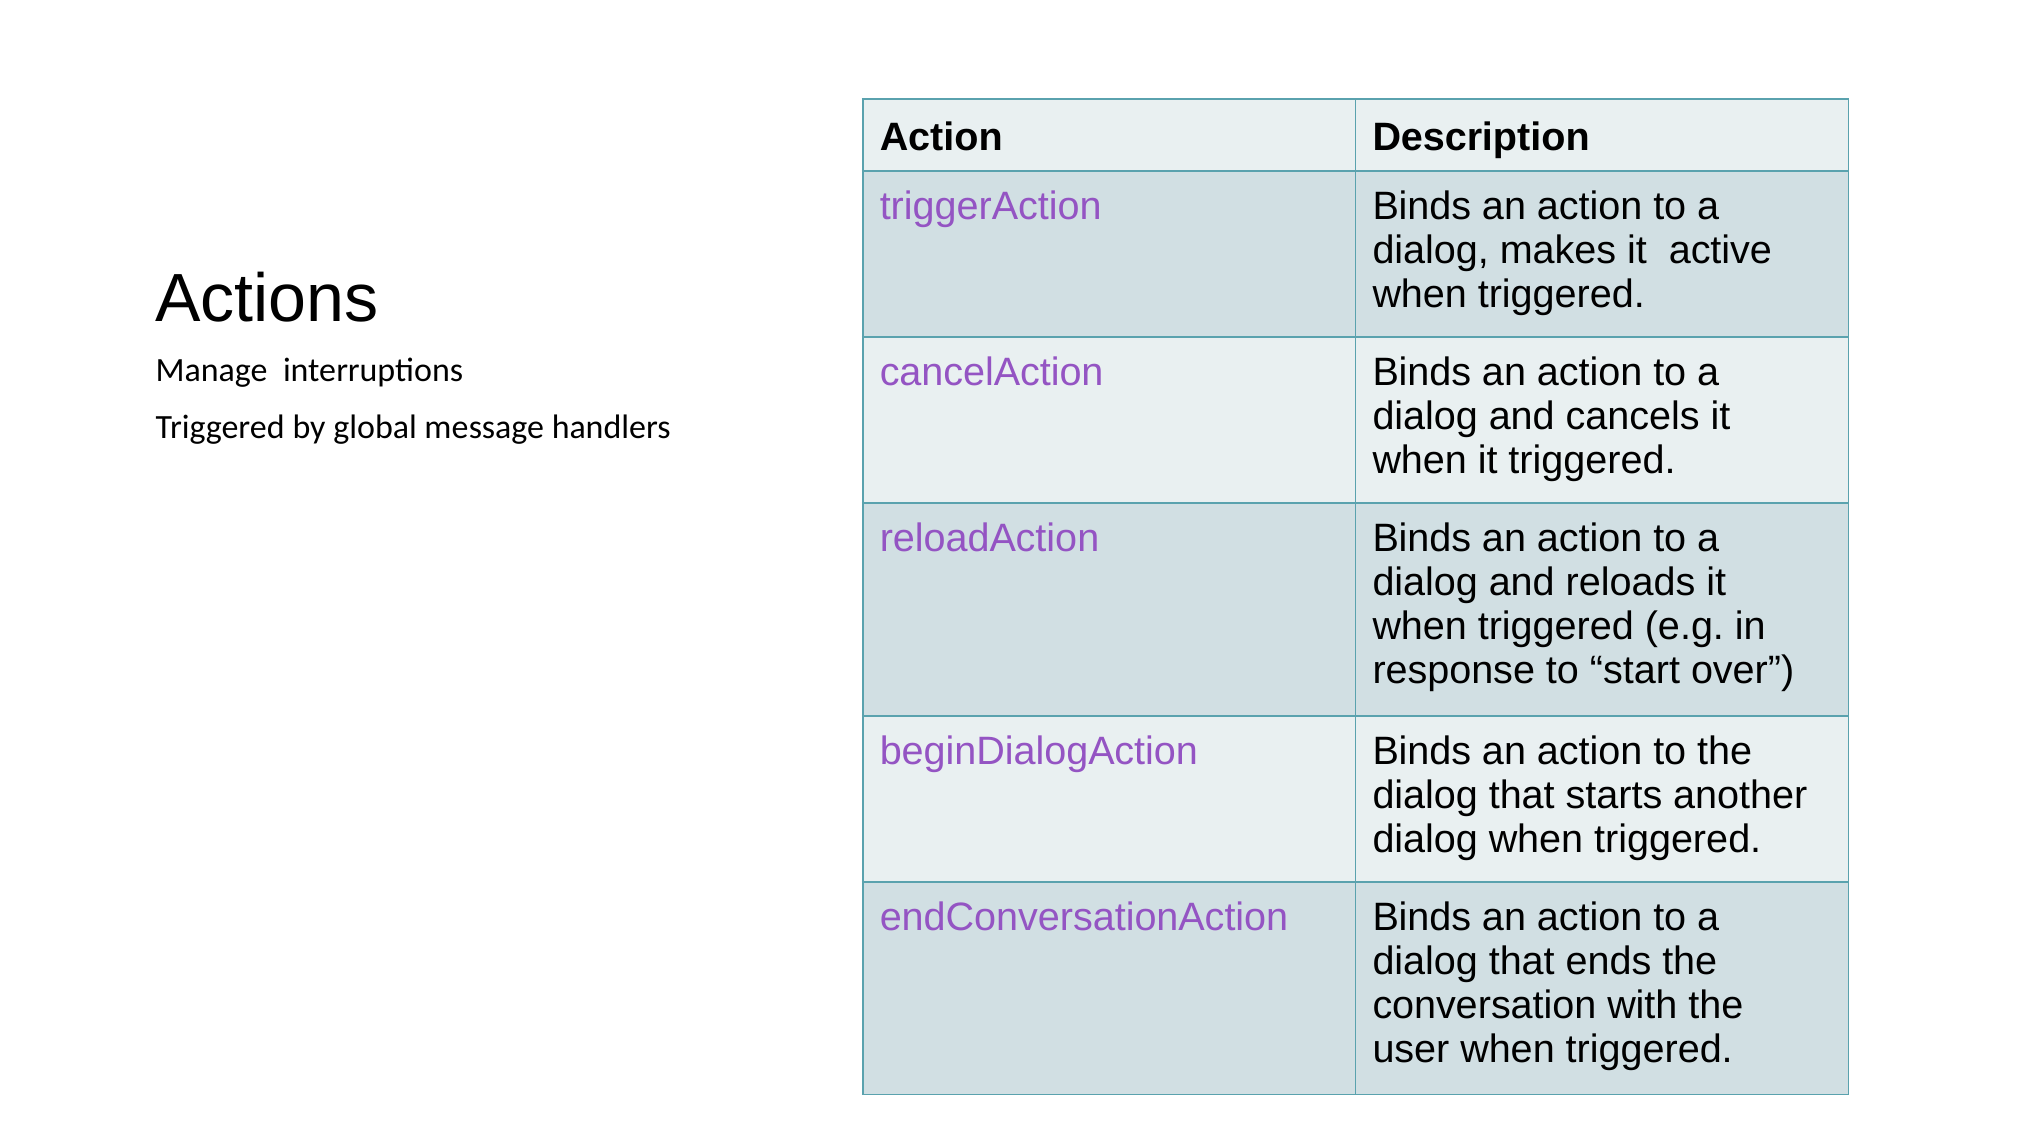

# Actions
| Action | Description |
| --- | --- |
| triggerAction | Binds an action to a dialog, makes it active when triggered. |
| cancelAction | Binds an action to a dialog and cancels it when it triggered. |
| reloadAction | Binds an action to a dialog and reloads it when triggered (e.g. in response to “start over”) |
| beginDialogAction | Binds an action to the dialog that starts another dialog when triggered. |
| endConversationAction | Binds an action to a dialog that ends the conversation with the user when triggered. |
Manage  interruptions
Triggered by global message handlers